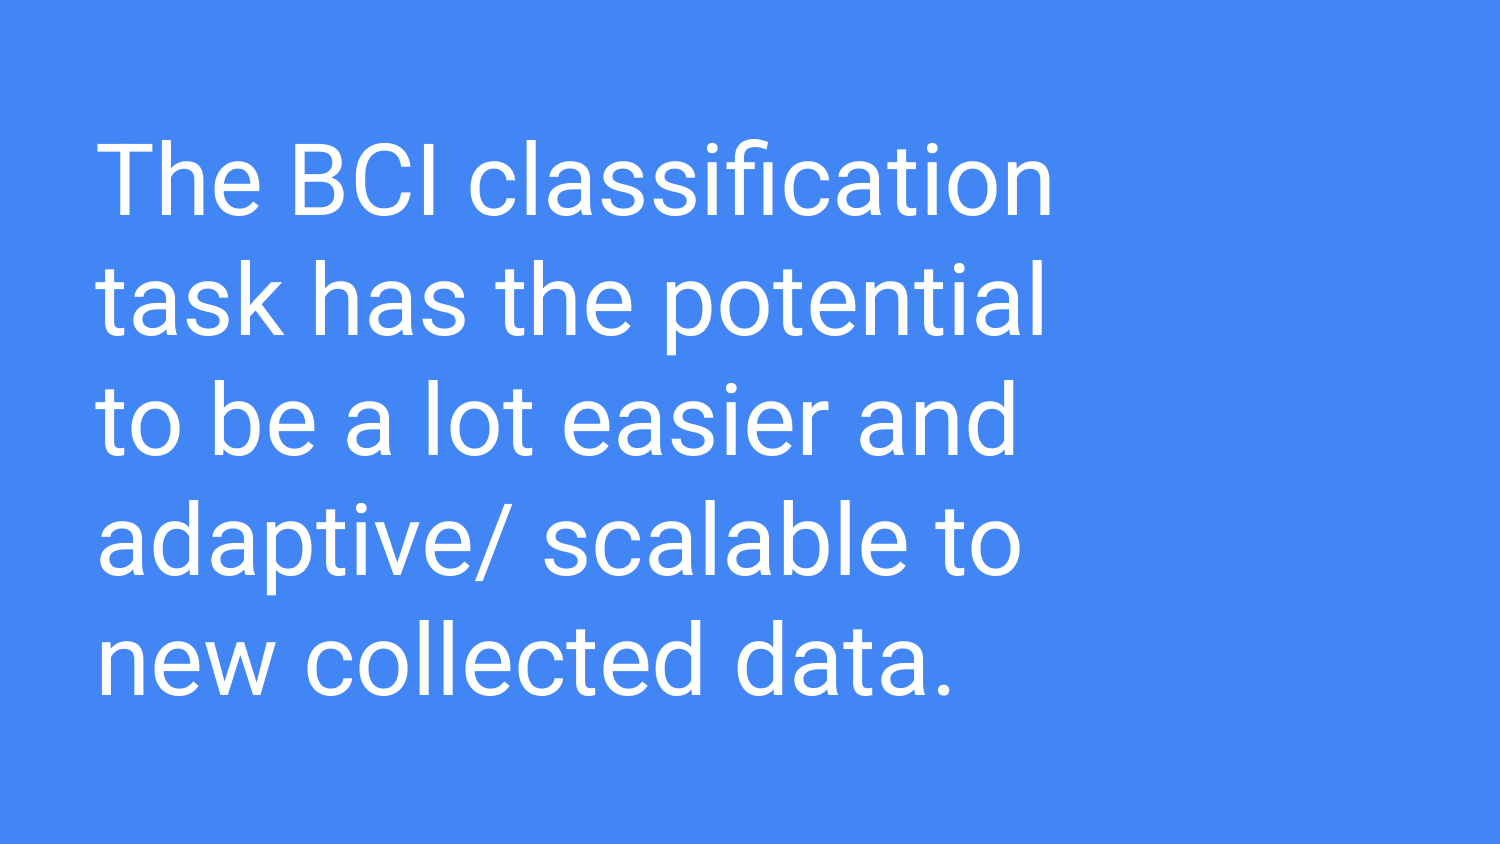

# The BCI classification task has the potential to be a lot easier and adaptive/ scalable to new collected data.